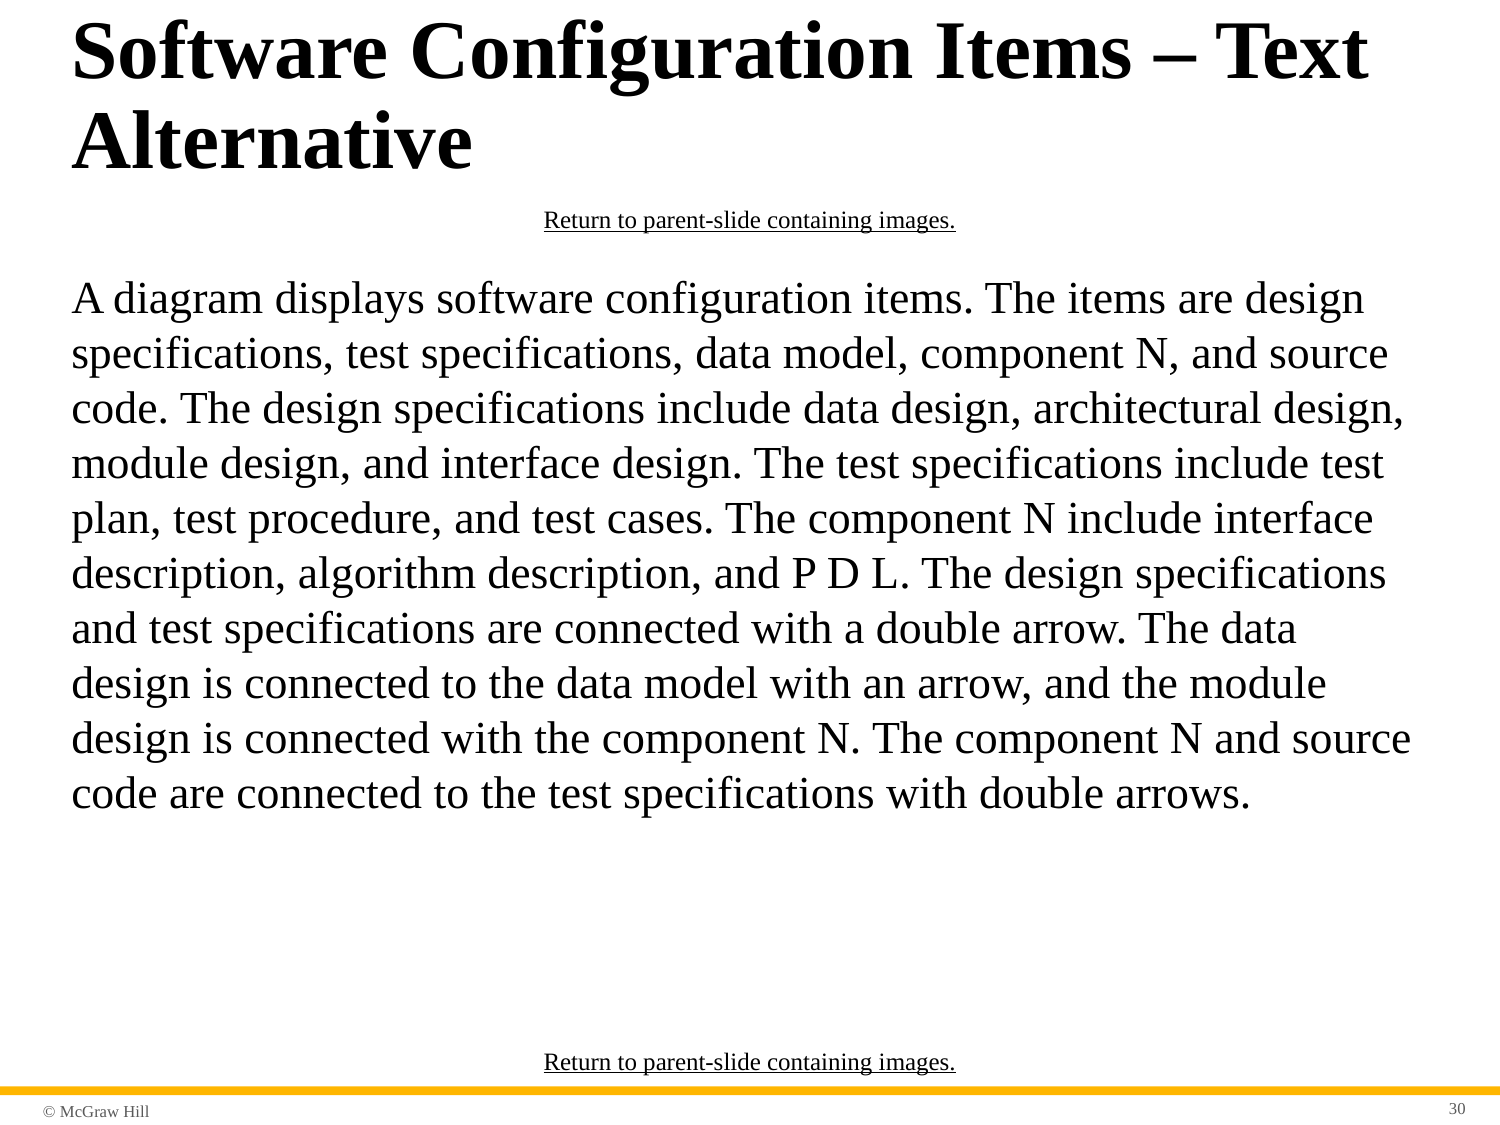

# Software Configuration Items – Text Alternative
Return to parent-slide containing images.
A diagram displays software configuration items. The items are design specifications, test specifications, data model, component N, and source code. The design specifications include data design, architectural design, module design, and interface design. The test specifications include test plan, test procedure, and test cases. The component N include interface description, algorithm description, and P D L. The design specifications and test specifications are connected with a double arrow. The data design is connected to the data model with an arrow, and the module design is connected with the component N. The component N and source code are connected to the test specifications with double arrows.
Return to parent-slide containing images.
30